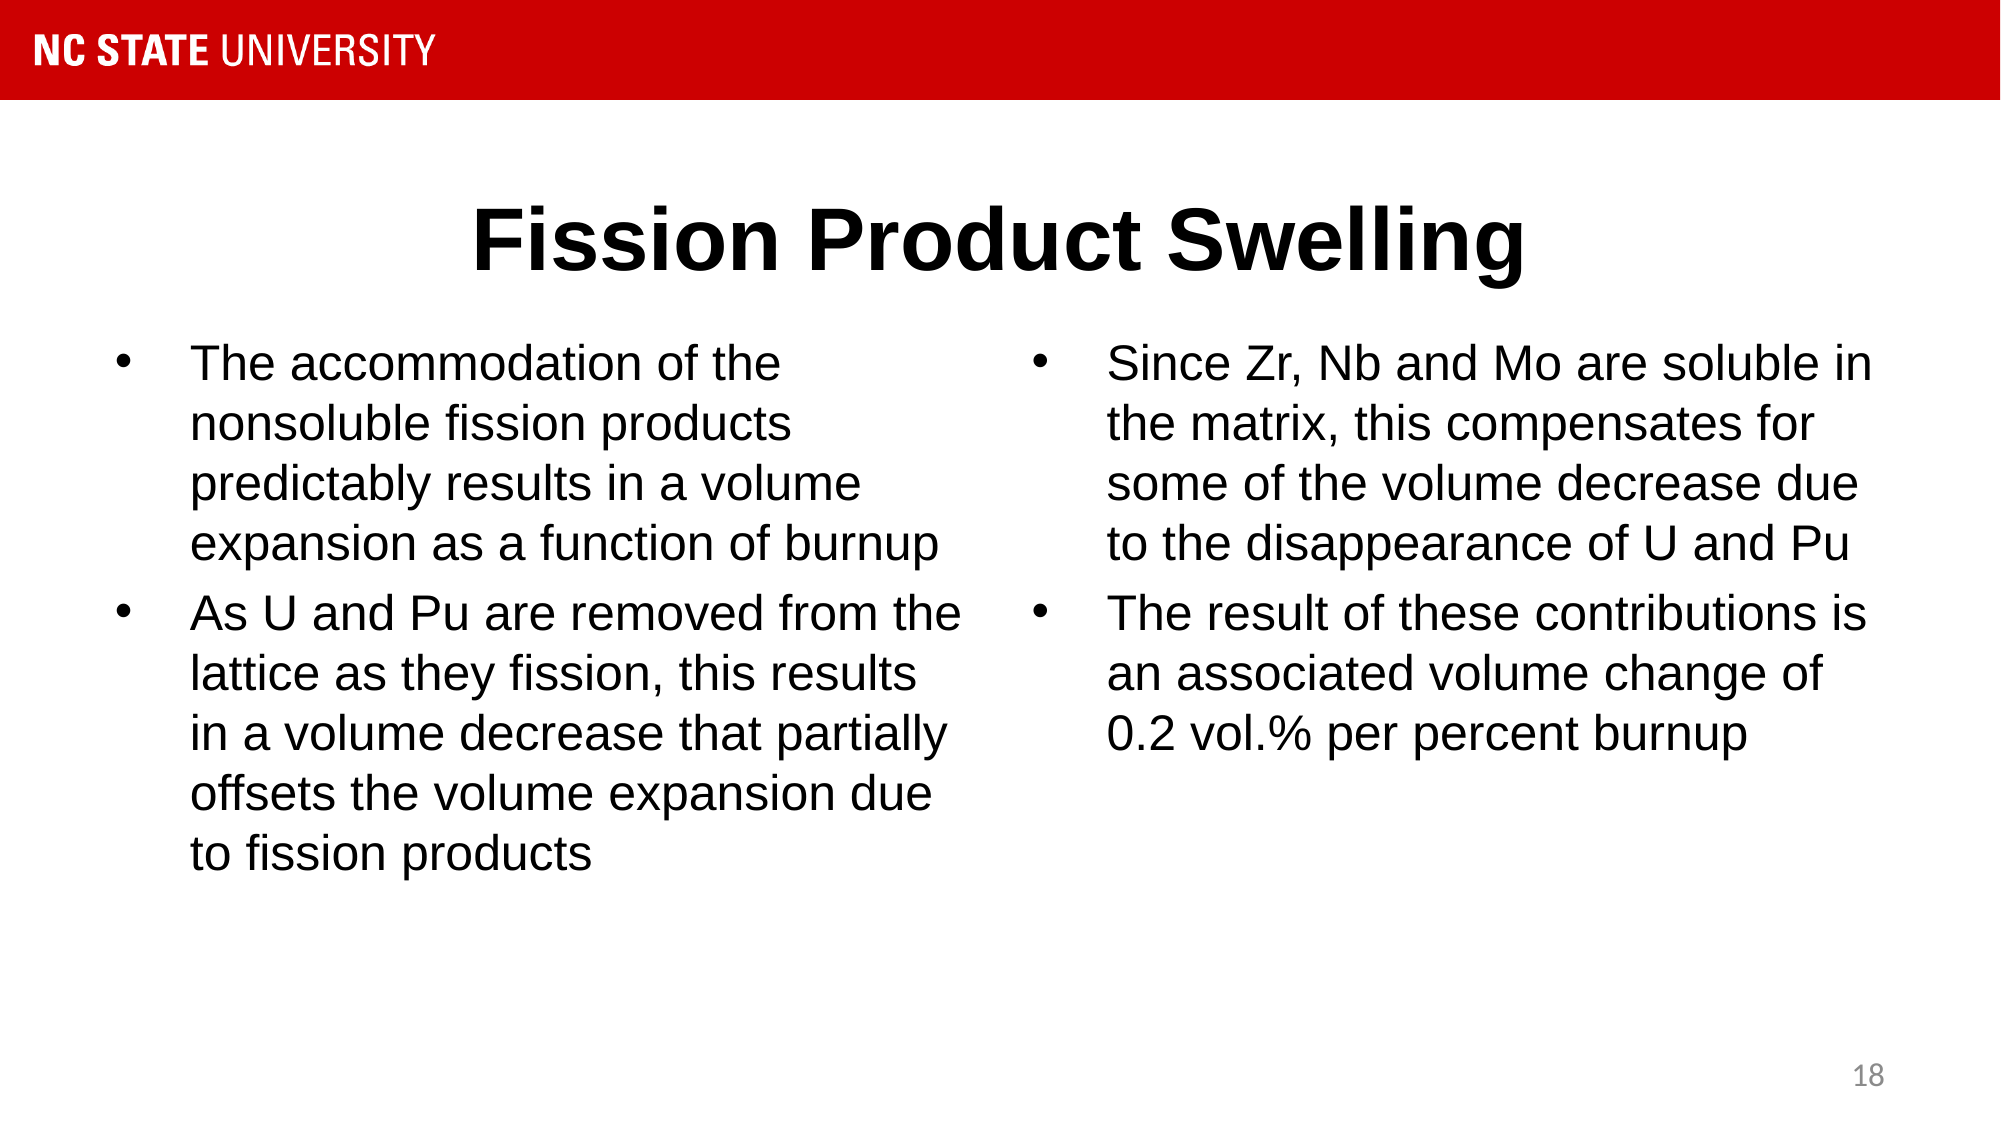

# Fission Product Swelling
The accommodation of the nonsoluble fission products predictably results in a volume expansion as a function of burnup
As U and Pu are removed from the lattice as they fission, this results in a volume decrease that partially offsets the volume expansion due to fission products

Since Zr, Nb and Mo are soluble in the matrix, this compensates for some of the volume decrease due to the disappearance of U and Pu
The result of these contributions is an associated volume change of 0.2 vol.% per percent burnup

18